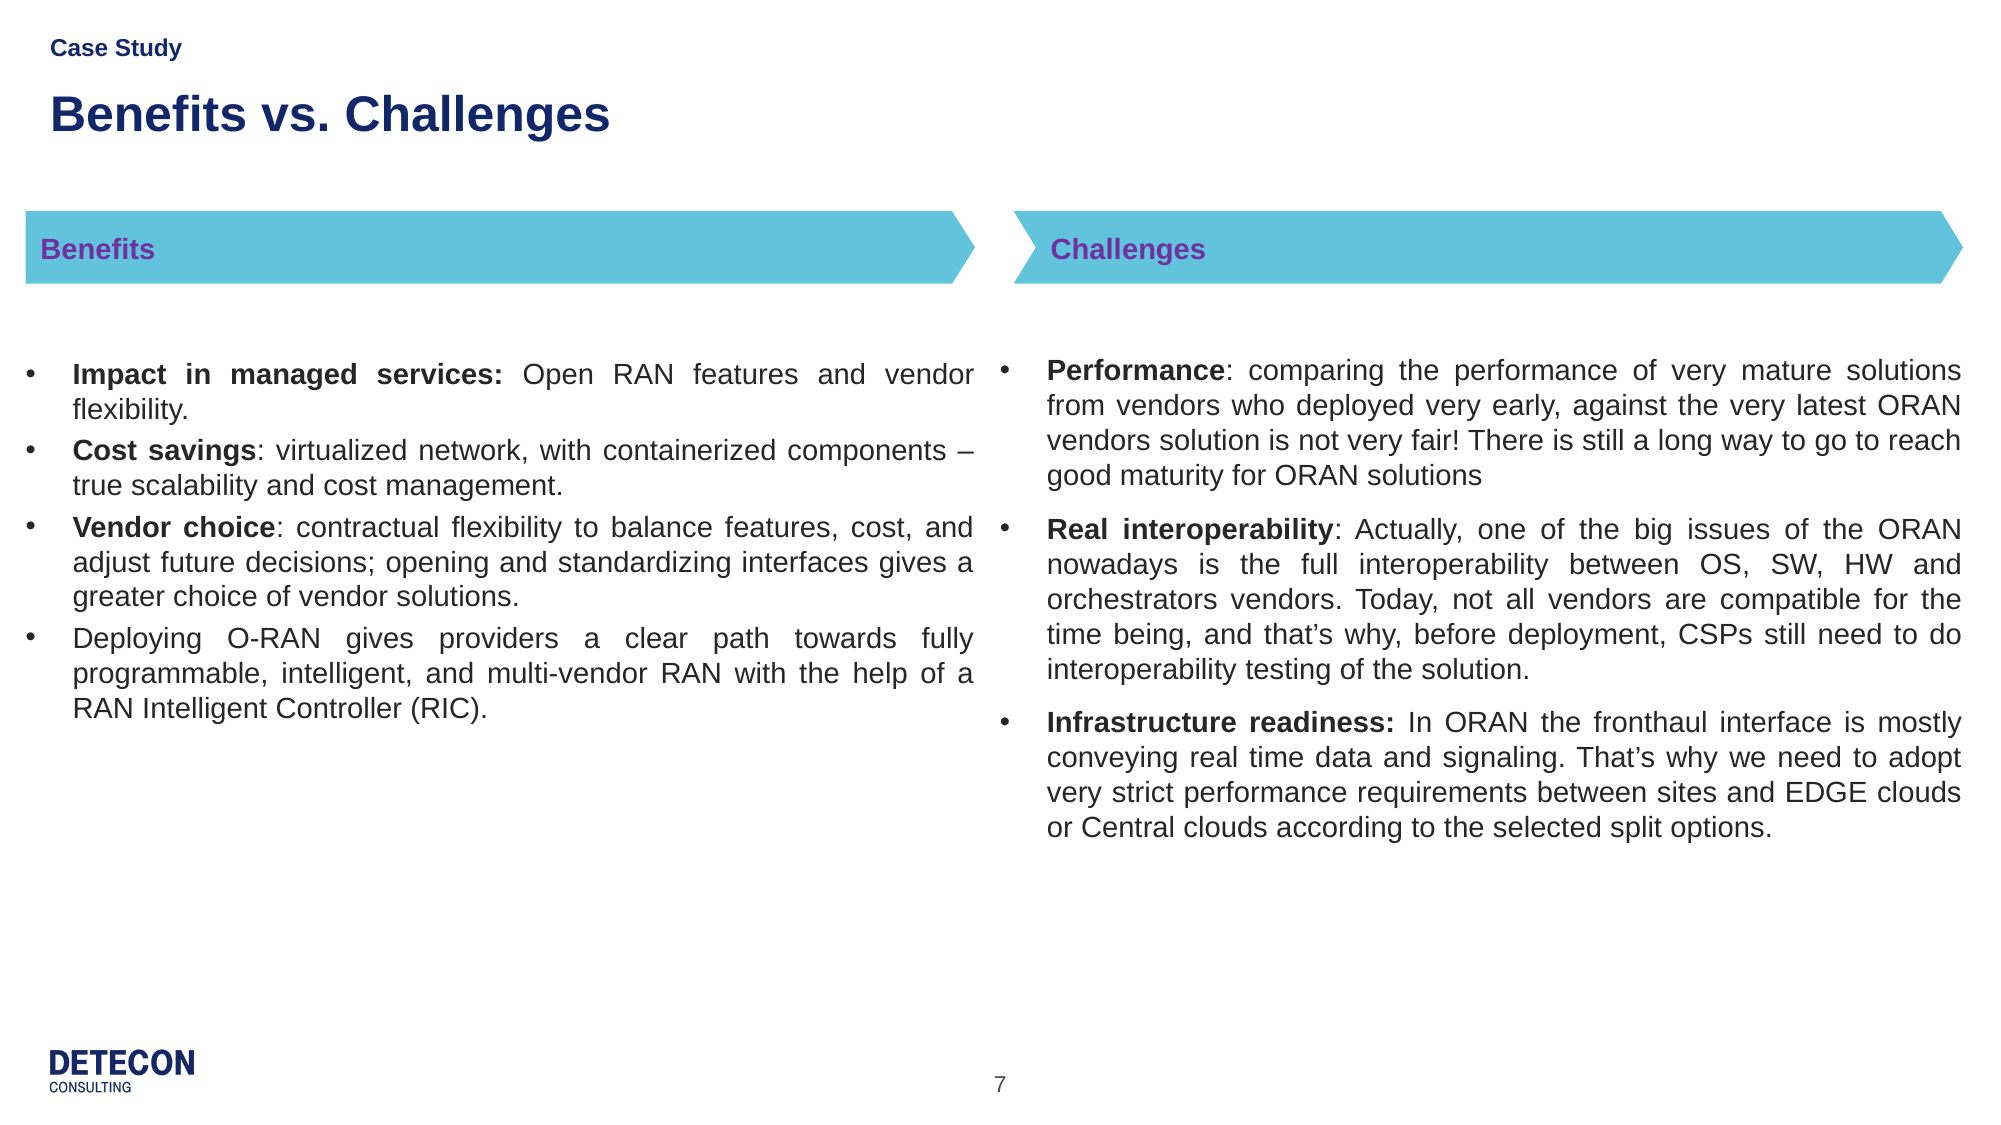

Case Study
# Benefits vs. Challenges
Benefits
Challenges
Performance: comparing the performance of very mature solutions from vendors who deployed very early, against the very latest ORAN vendors solution is not very fair! There is still a long way to go to reach good maturity for ORAN solutions
Real interoperability: Actually, one of the big issues of the ORAN nowadays is the full interoperability between OS, SW, HW and orchestrators vendors. Today, not all vendors are compatible for the time being, and that’s why, before deployment, CSPs still need to do interoperability testing of the solution.
Infrastructure readiness: In ORAN the fronthaul interface is mostly conveying real time data and signaling. That’s why we need to adopt very strict performance requirements between sites and EDGE clouds or Central clouds according to the selected split options.
Impact in managed services: Open RAN features and vendor flexibility.
Cost savings: virtualized network, with containerized components – true scalability and cost management.
Vendor choice: contractual flexibility to balance features, cost, and adjust future decisions; opening and standardizing interfaces gives a greater choice of vendor solutions.
Deploying O-RAN gives providers a clear path towards fully programmable, intelligent, and multi-vendor RAN with the help of a RAN Intelligent Controller (RIC).